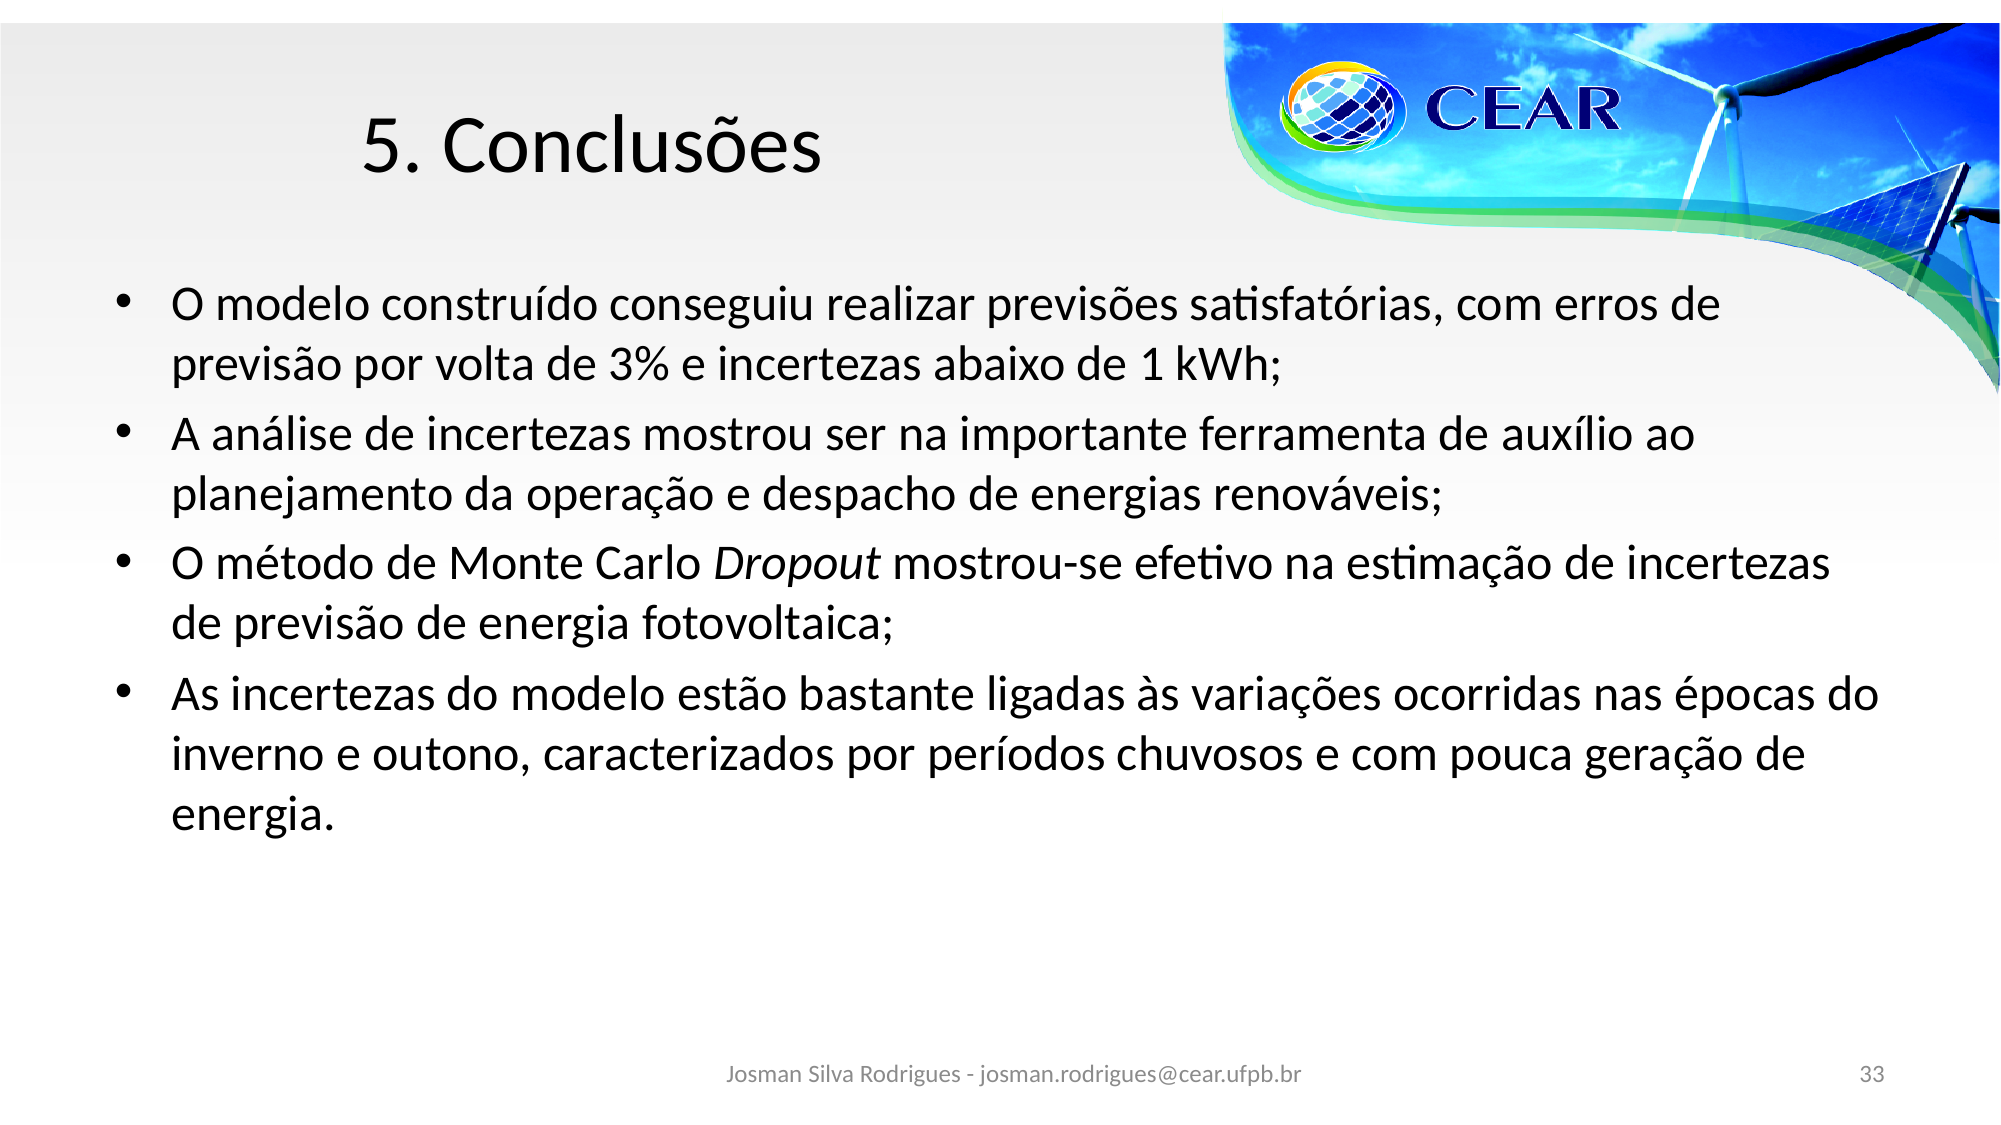

# 5. Conclusões
O modelo construído conseguiu realizar previsões satisfatórias, com erros de previsão por volta de 3% e incertezas abaixo de 1 kWh;
A análise de incertezas mostrou ser na importante ferramenta de auxílio ao planejamento da operação e despacho de energias renováveis;
O método de Monte Carlo Dropout mostrou-se efetivo na estimação de incertezas de previsão de energia fotovoltaica;
As incertezas do modelo estão bastante ligadas às variações ocorridas nas épocas do inverno e outono, caracterizados por períodos chuvosos e com pouca geração de energia.
Josman Silva Rodrigues - josman.rodrigues@cear.ufpb.br
33